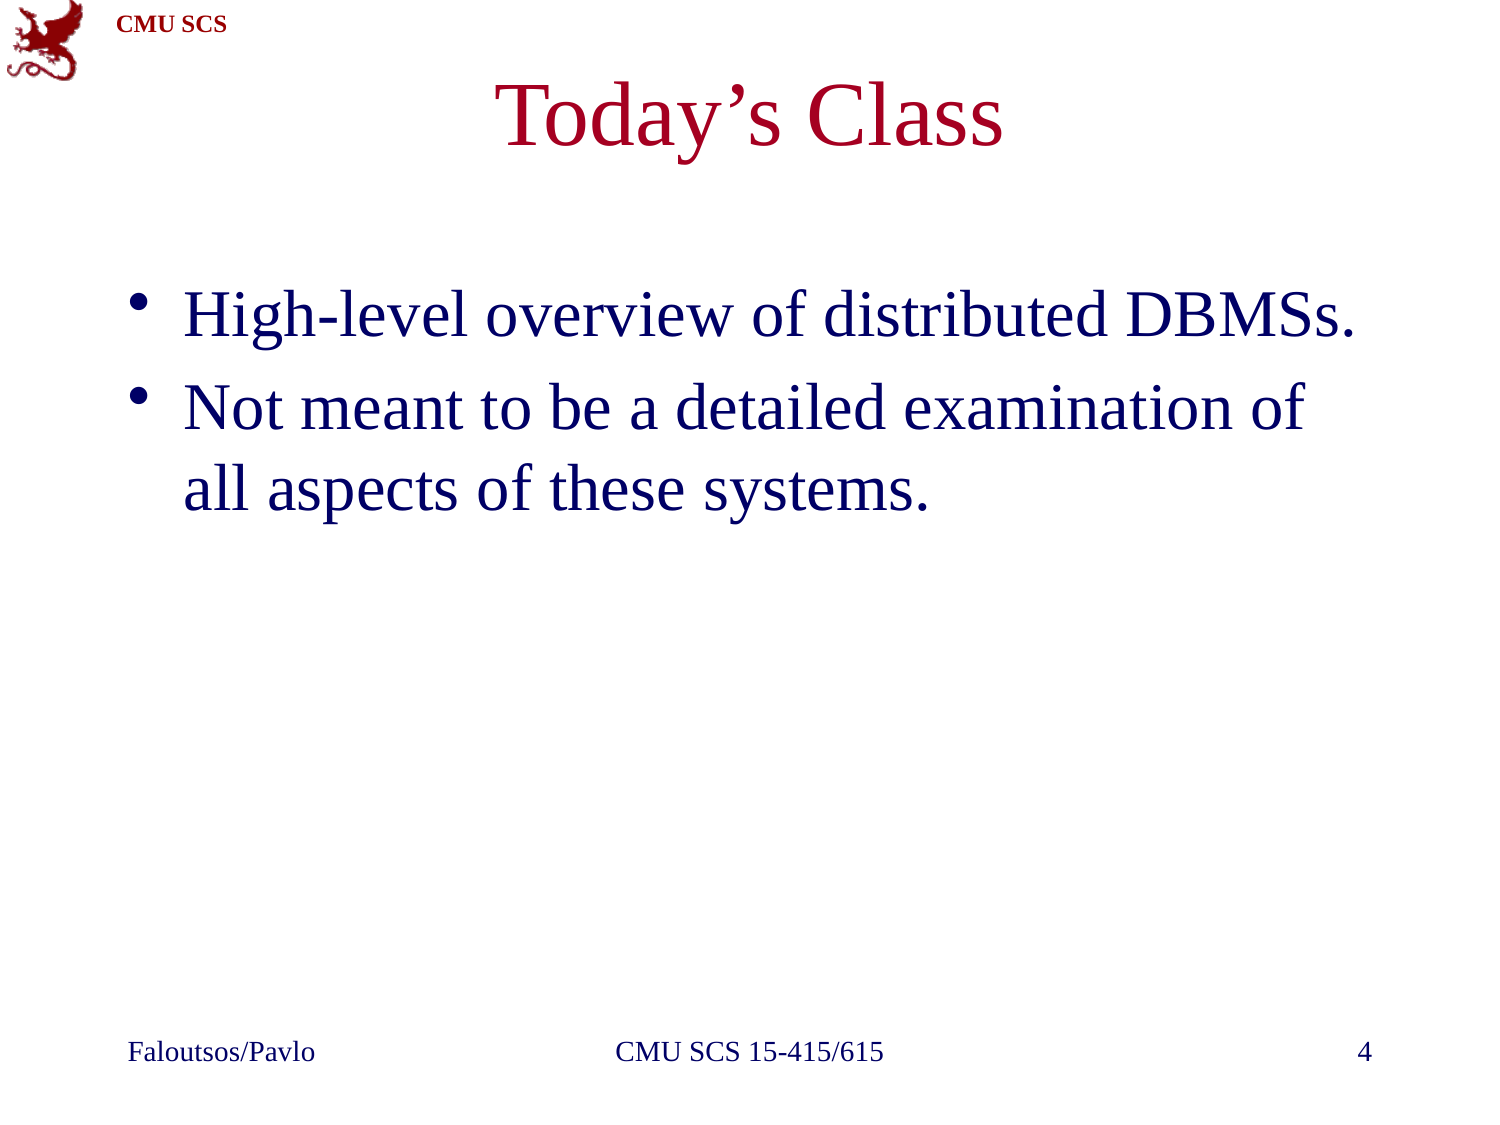

# Today’s Class
High-level overview of distributed DBMSs.
Not meant to be a detailed examination of all aspects of these systems.
Faloutsos/Pavlo
CMU SCS 15-415/615
4